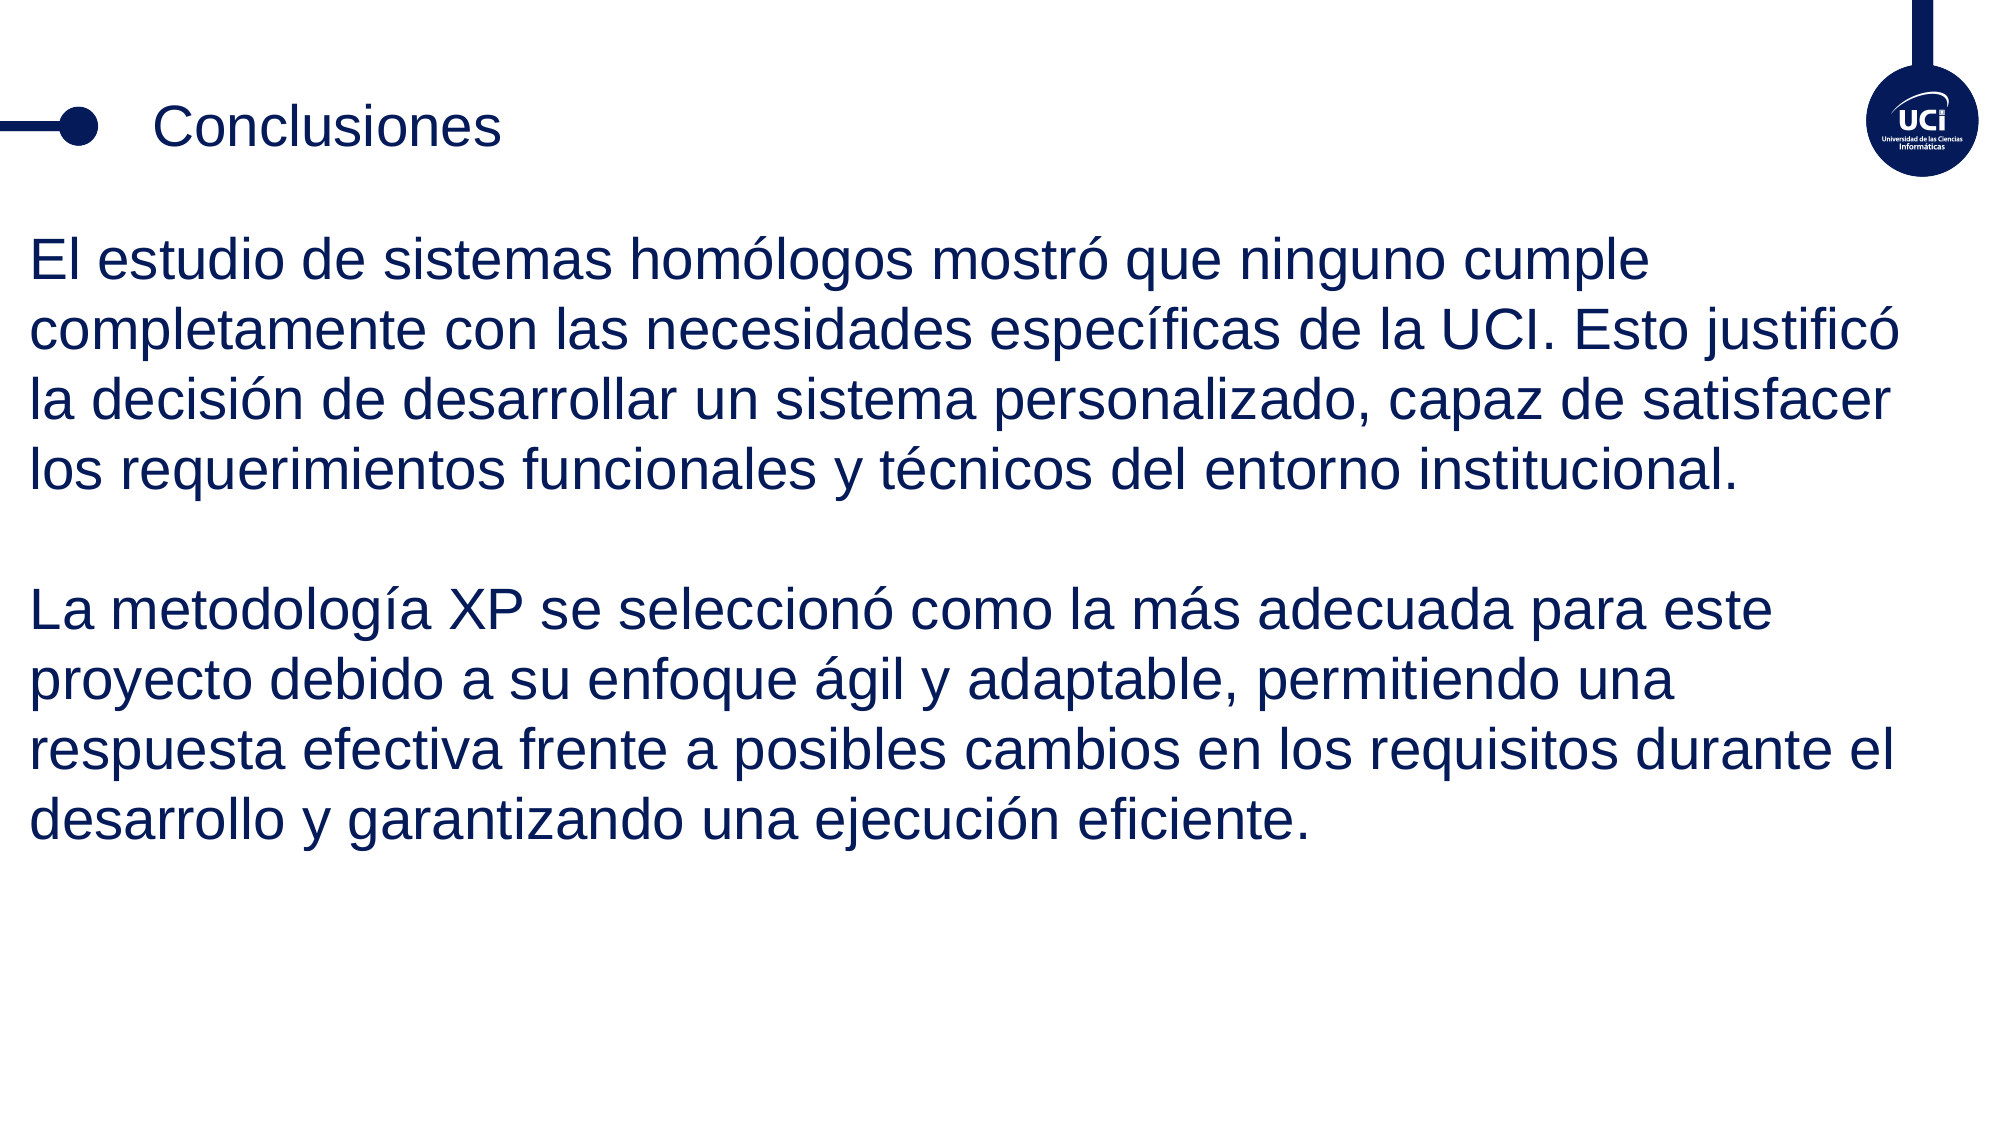

# Conclusiones
El estudio de sistemas homólogos mostró que ninguno cumple completamente con las necesidades específicas de la UCI. Esto justificó la decisión de desarrollar un sistema personalizado, capaz de satisfacer los requerimientos funcionales y técnicos del entorno institucional.

La metodología XP se seleccionó como la más adecuada para este proyecto debido a su enfoque ágil y adaptable, permitiendo una respuesta efectiva frente a posibles cambios en los requisitos durante el desarrollo y garantizando una ejecución eficiente.